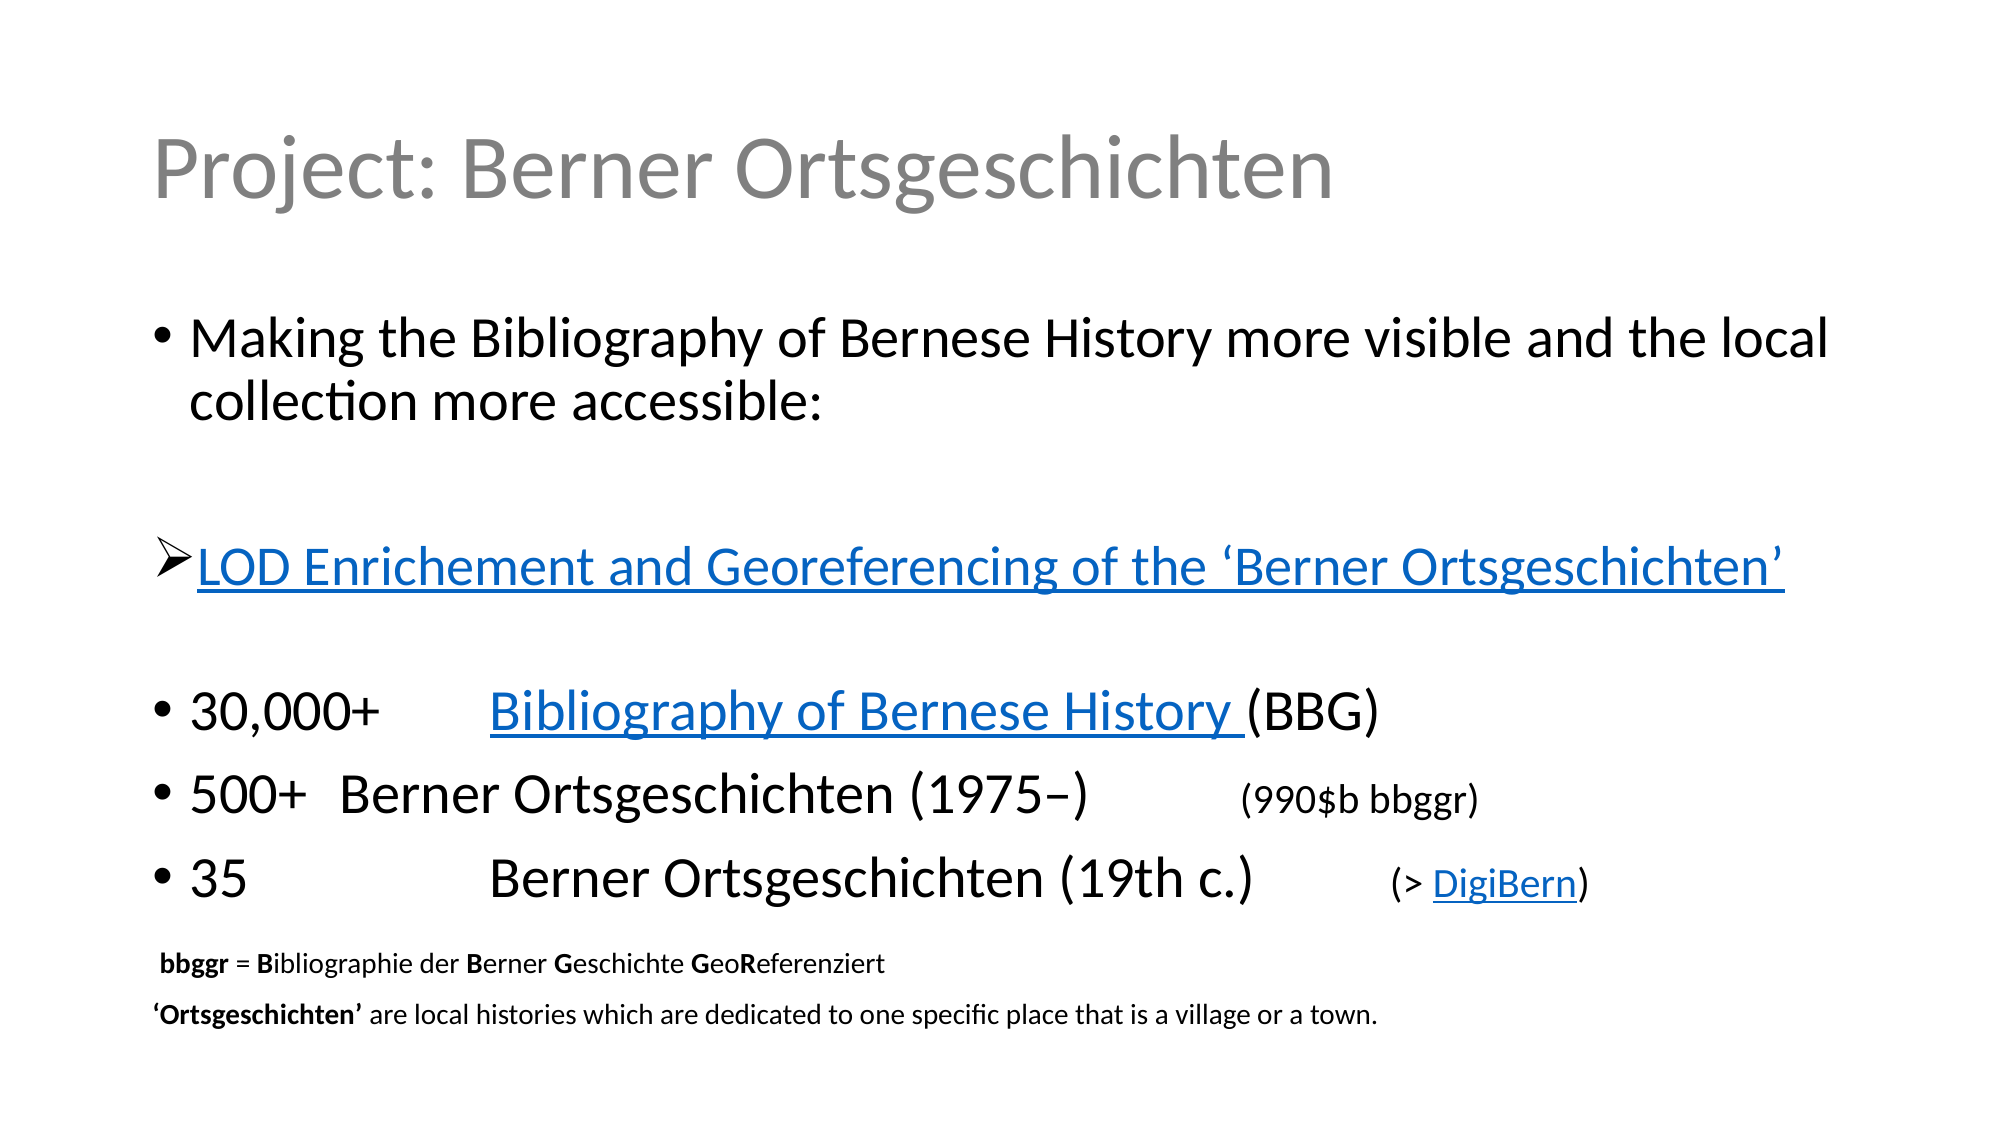

# Project: Berner Ortsgeschichten
Making the Bibliography of Bernese History more visible and the local collection more accessible:

LOD Enrichement and Georeferencing of the ‘Berner Ortsgeschichten’

30,000+ 	Bibliography of Bernese History (BBG)
500+ 	Berner Ortsgeschichten (1975–)	(990$b bbggr)
35 		Berner Ortsgeschichten (19th c.)	(> DigiBern)

bbggr = Bibliographie der Berner Geschichte GeoReferenziert
‘Ortsgeschichten’ are local histories which are dedicated to one specific place that is a village or a town.